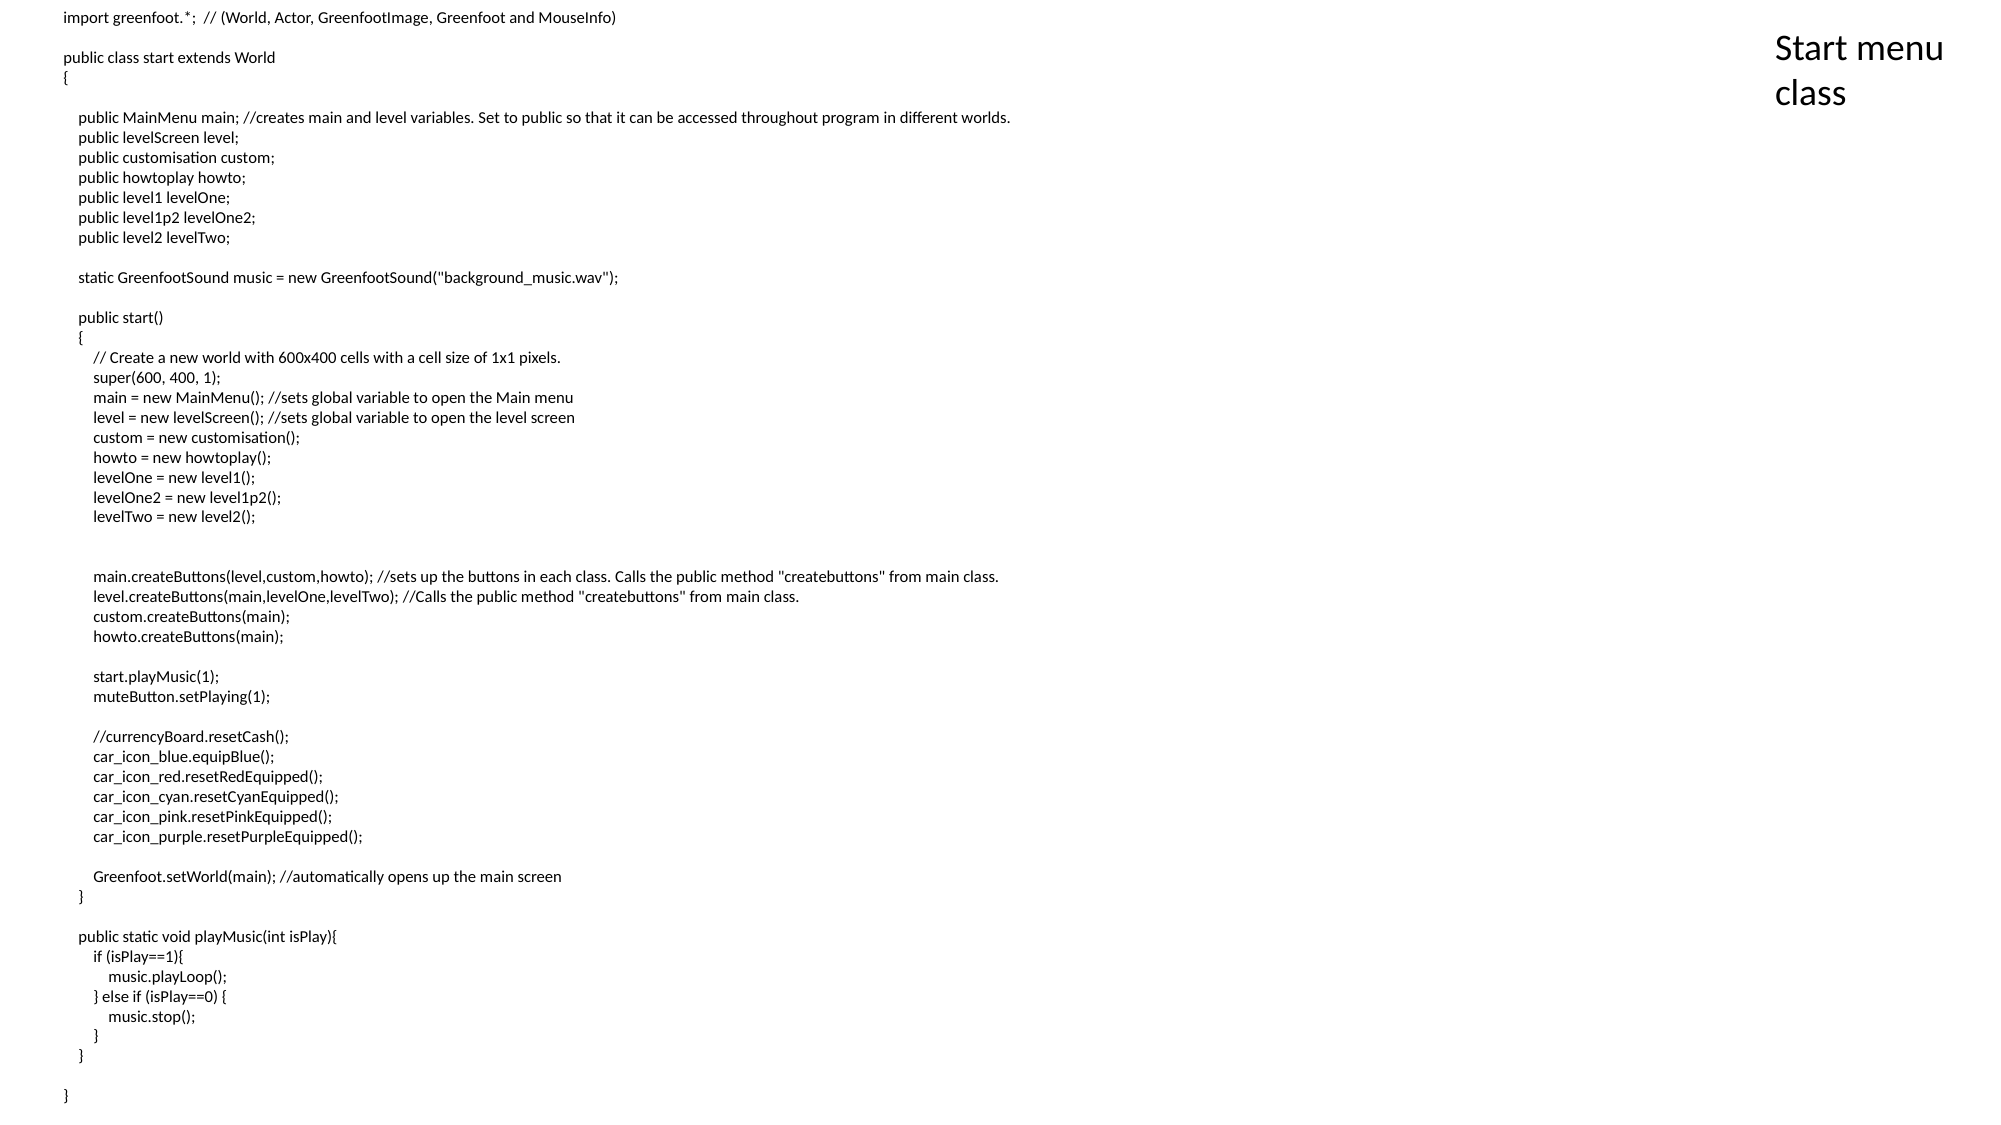

import greenfoot.*;  // (World, Actor, GreenfootImage, Greenfoot and MouseInfo)

public class start extends World
{

    public MainMenu main; //creates main and level variables. Set to public so that it can be accessed throughout program in different worlds.
    public levelScreen level;
    public customisation custom;
    public howtoplay howto;
    public level1 levelOne;
    public level1p2 levelOne2;
    public level2 levelTwo;

    static GreenfootSound music = new GreenfootSound("background_music.wav");

    public start()
    {
        // Create a new world with 600x400 cells with a cell size of 1x1 pixels.
        super(600, 400, 1);
        main = new MainMenu(); //sets global variable to open the Main menu
        level = new levelScreen(); //sets global variable to open the level screen
        custom = new customisation();
        howto = new howtoplay();
        levelOne = new level1();
        levelOne2 = new level1p2();
        levelTwo = new level2();

        main.createButtons(level,custom,howto); //sets up the buttons in each class. Calls the public method "createbuttons" from main class.
        level.createButtons(main,levelOne,levelTwo); //Calls the public method "createbuttons" from main class.
        custom.createButtons(main);
        howto.createButtons(main);

        start.playMusic(1);
        muteButton.setPlaying(1);

        //currencyBoard.resetCash();
        car_icon_blue.equipBlue();
        car_icon_red.resetRedEquipped();
        car_icon_cyan.resetCyanEquipped();
        car_icon_pink.resetPinkEquipped();
        car_icon_purple.resetPurpleEquipped();

        Greenfoot.setWorld(main); //automatically opens up the main screen
    }

    public static void playMusic(int isPlay){
        if (isPlay==1){
            music.playLoop();
        } else if (isPlay==0) {
            music.stop();
        }
    }

}
Start menu class